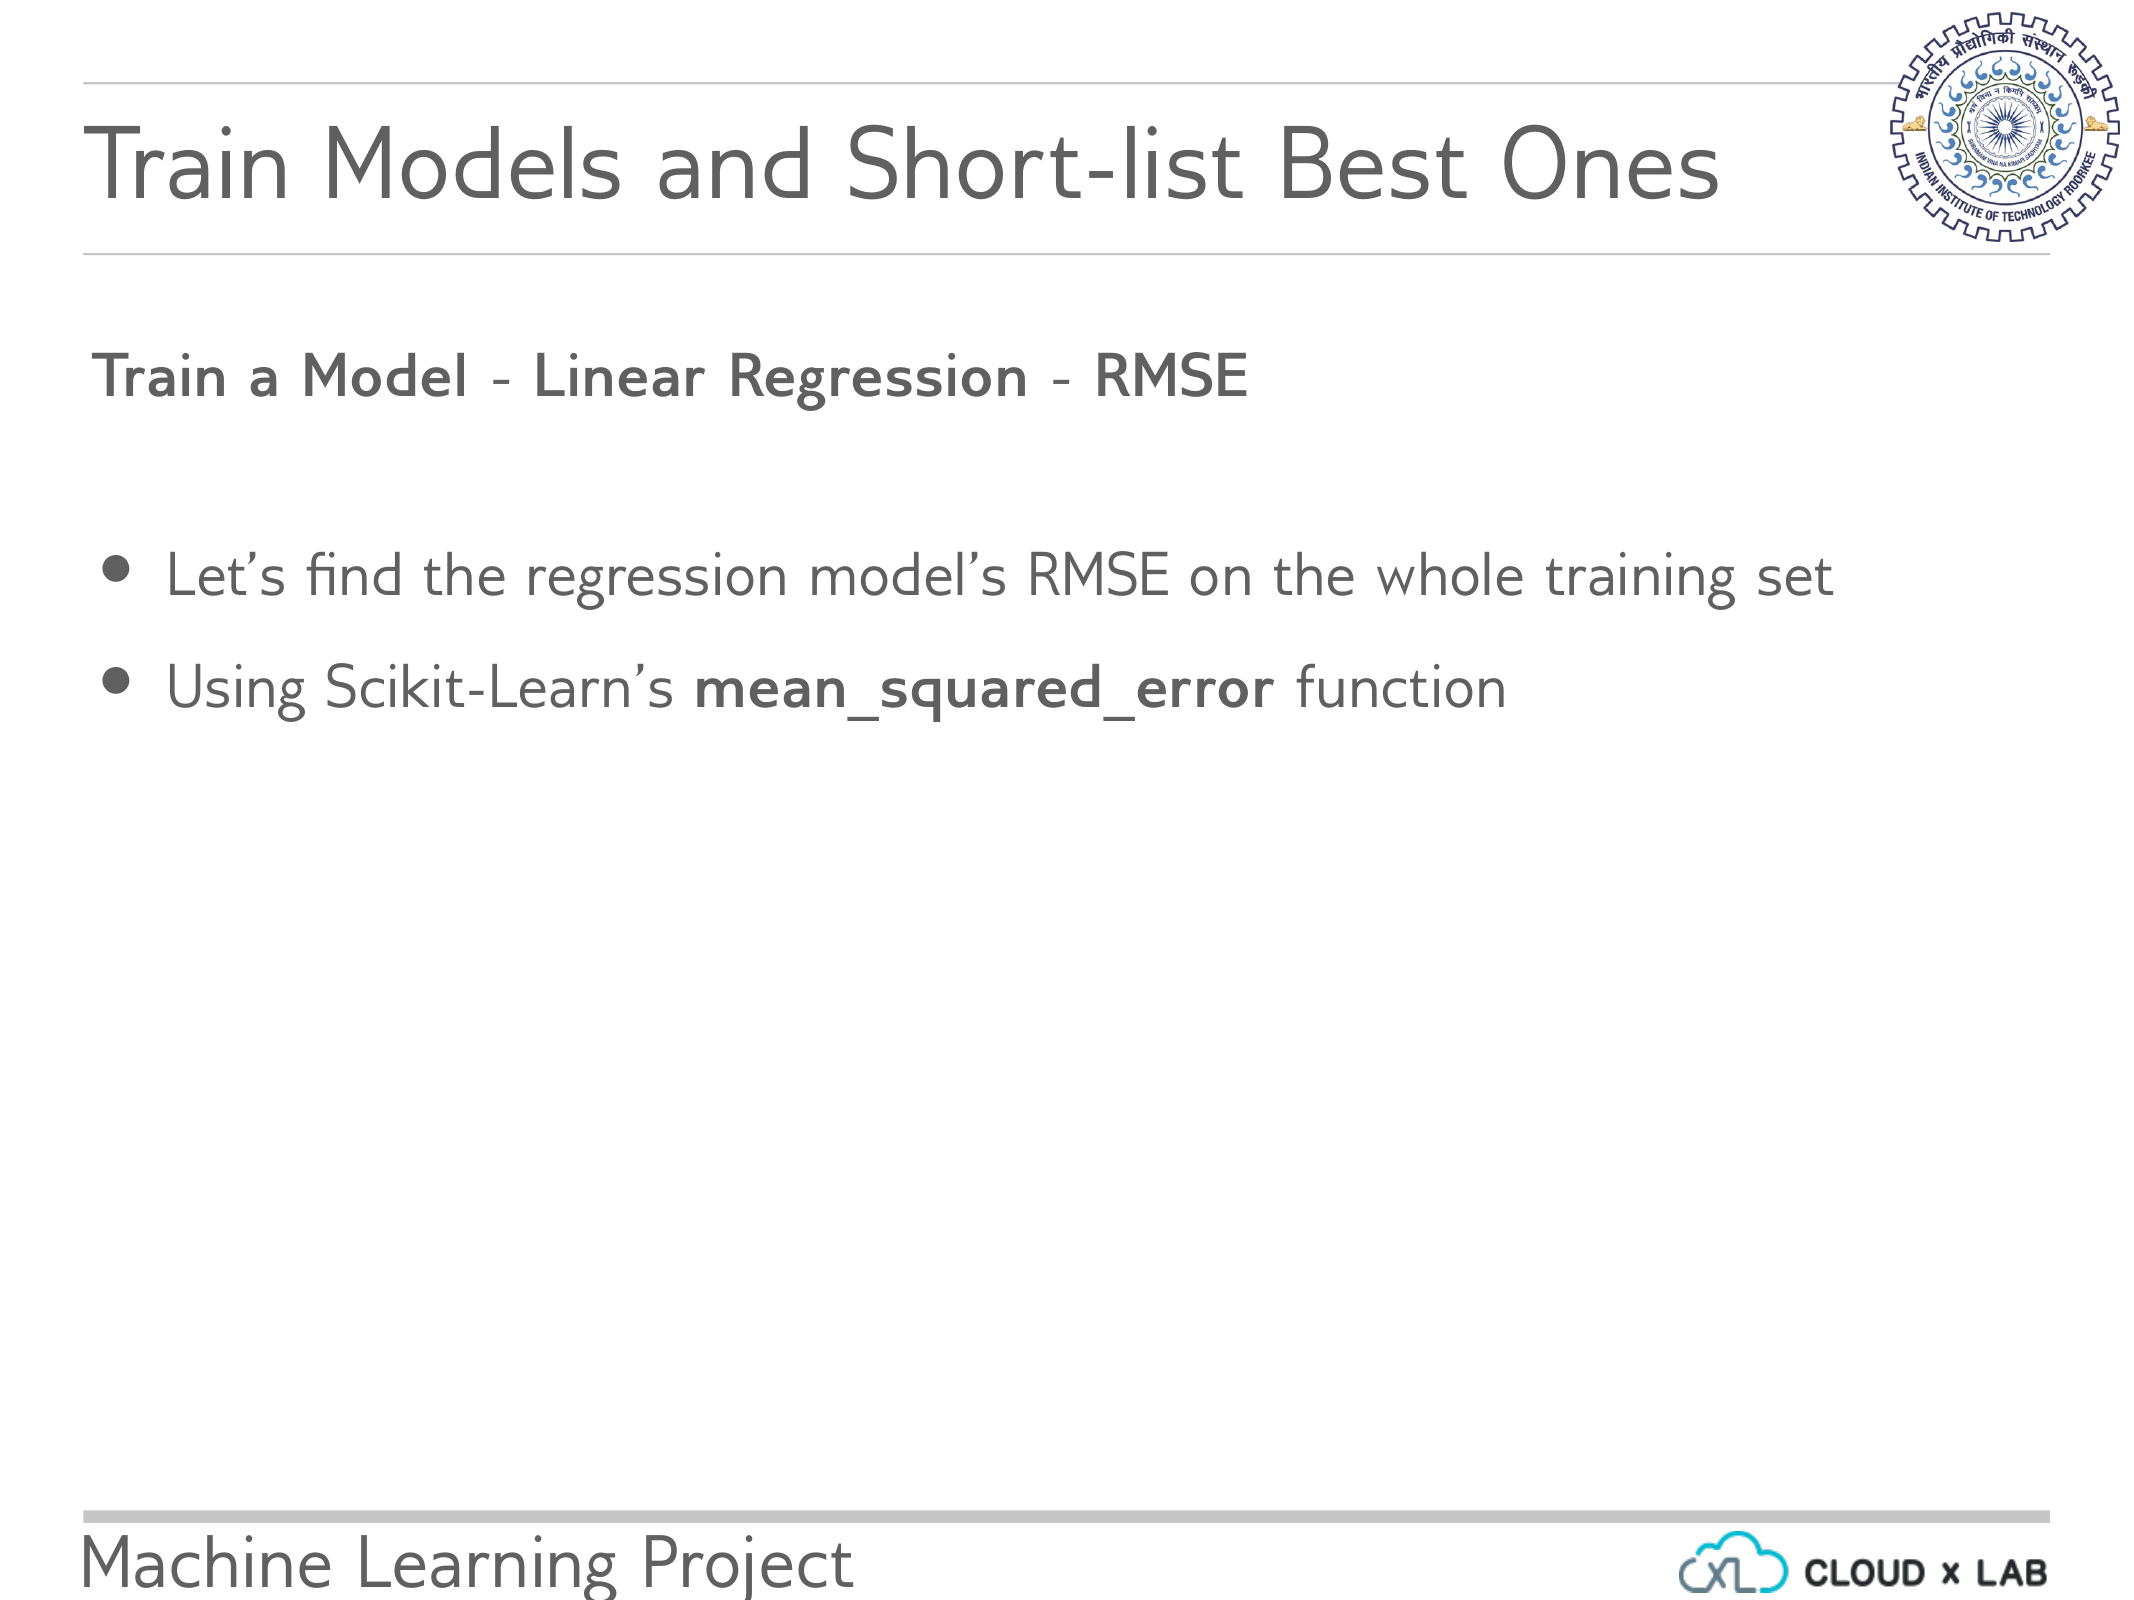

Train Models and Short-list Best Ones
Train a Model - Linear Regression - RMSE

Let’s find the regression model’s RMSE on the whole training set
Using Scikit-Learn’s mean_squared_error function